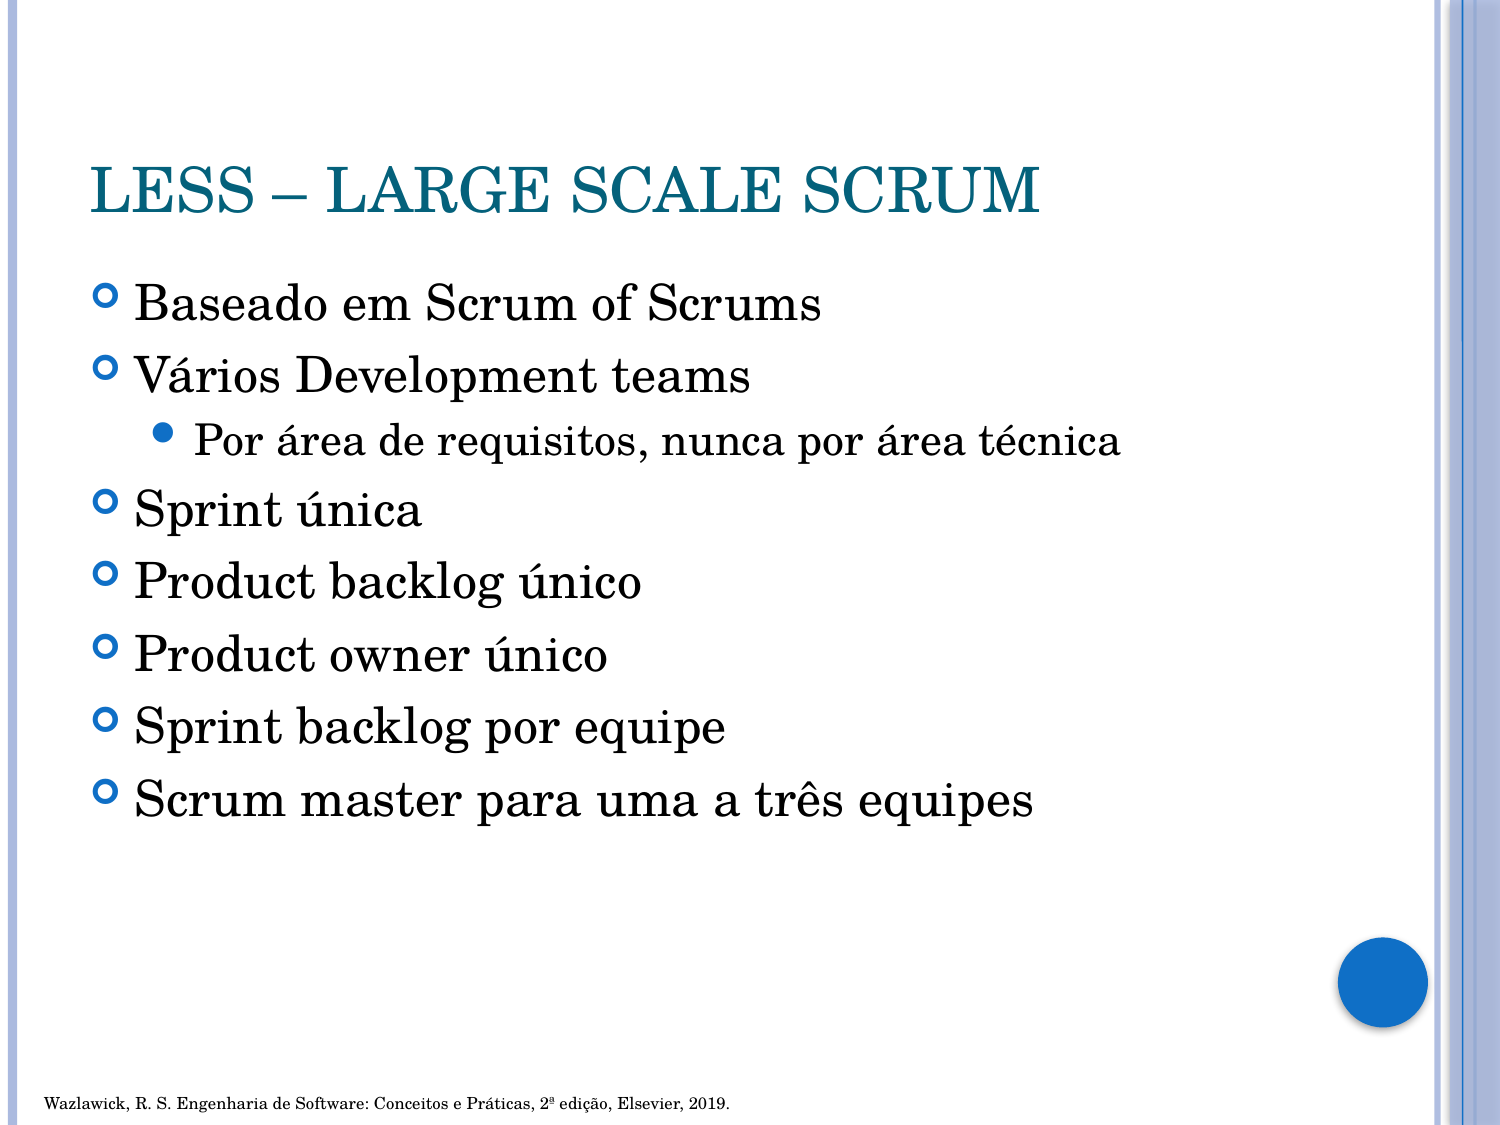

# LeSS – Large Scale Scrum
Baseado em Scrum of Scrums
Vários Development teams
Por área de requisitos, nunca por área técnica
Sprint única
Product backlog único
Product owner único
Sprint backlog por equipe
Scrum master para uma a três equipes